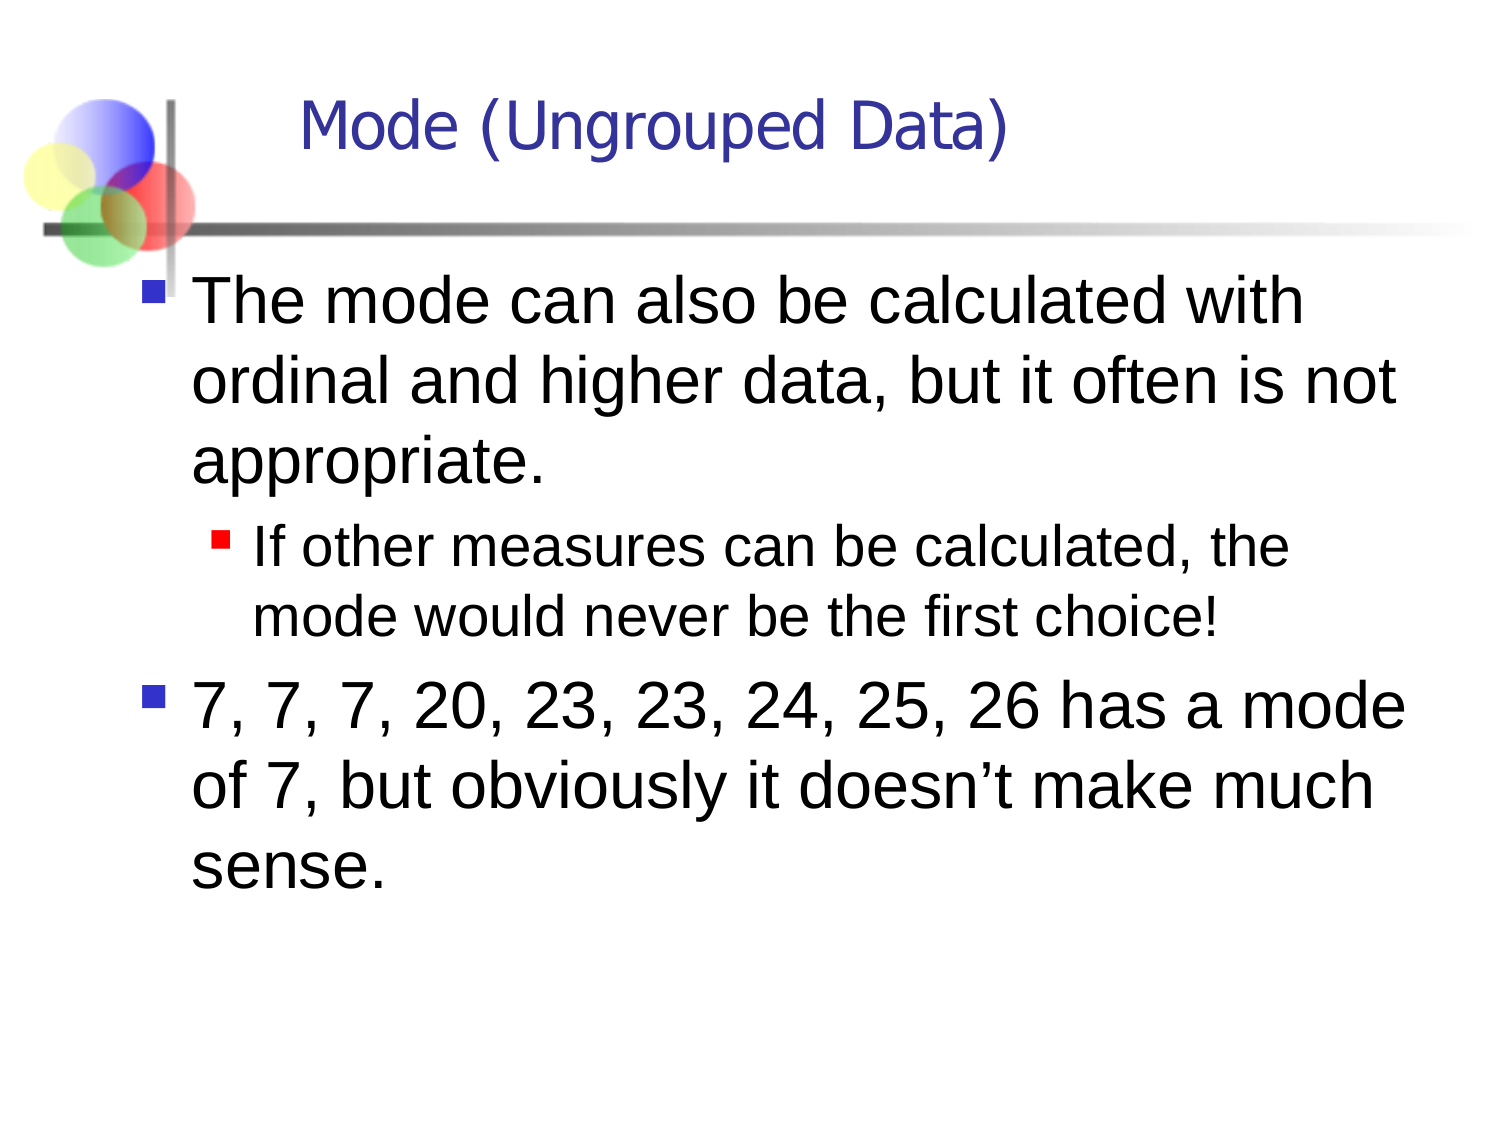

# Mode (Ungrouped Data)
The mode can also be calculated with ordinal and higher data, but it often is not appropriate.
If other measures can be calculated, the mode would never be the first choice!
7, 7, 7, 20, 23, 23, 24, 25, 26 has a mode of 7, but obviously it doesn’t make much sense.